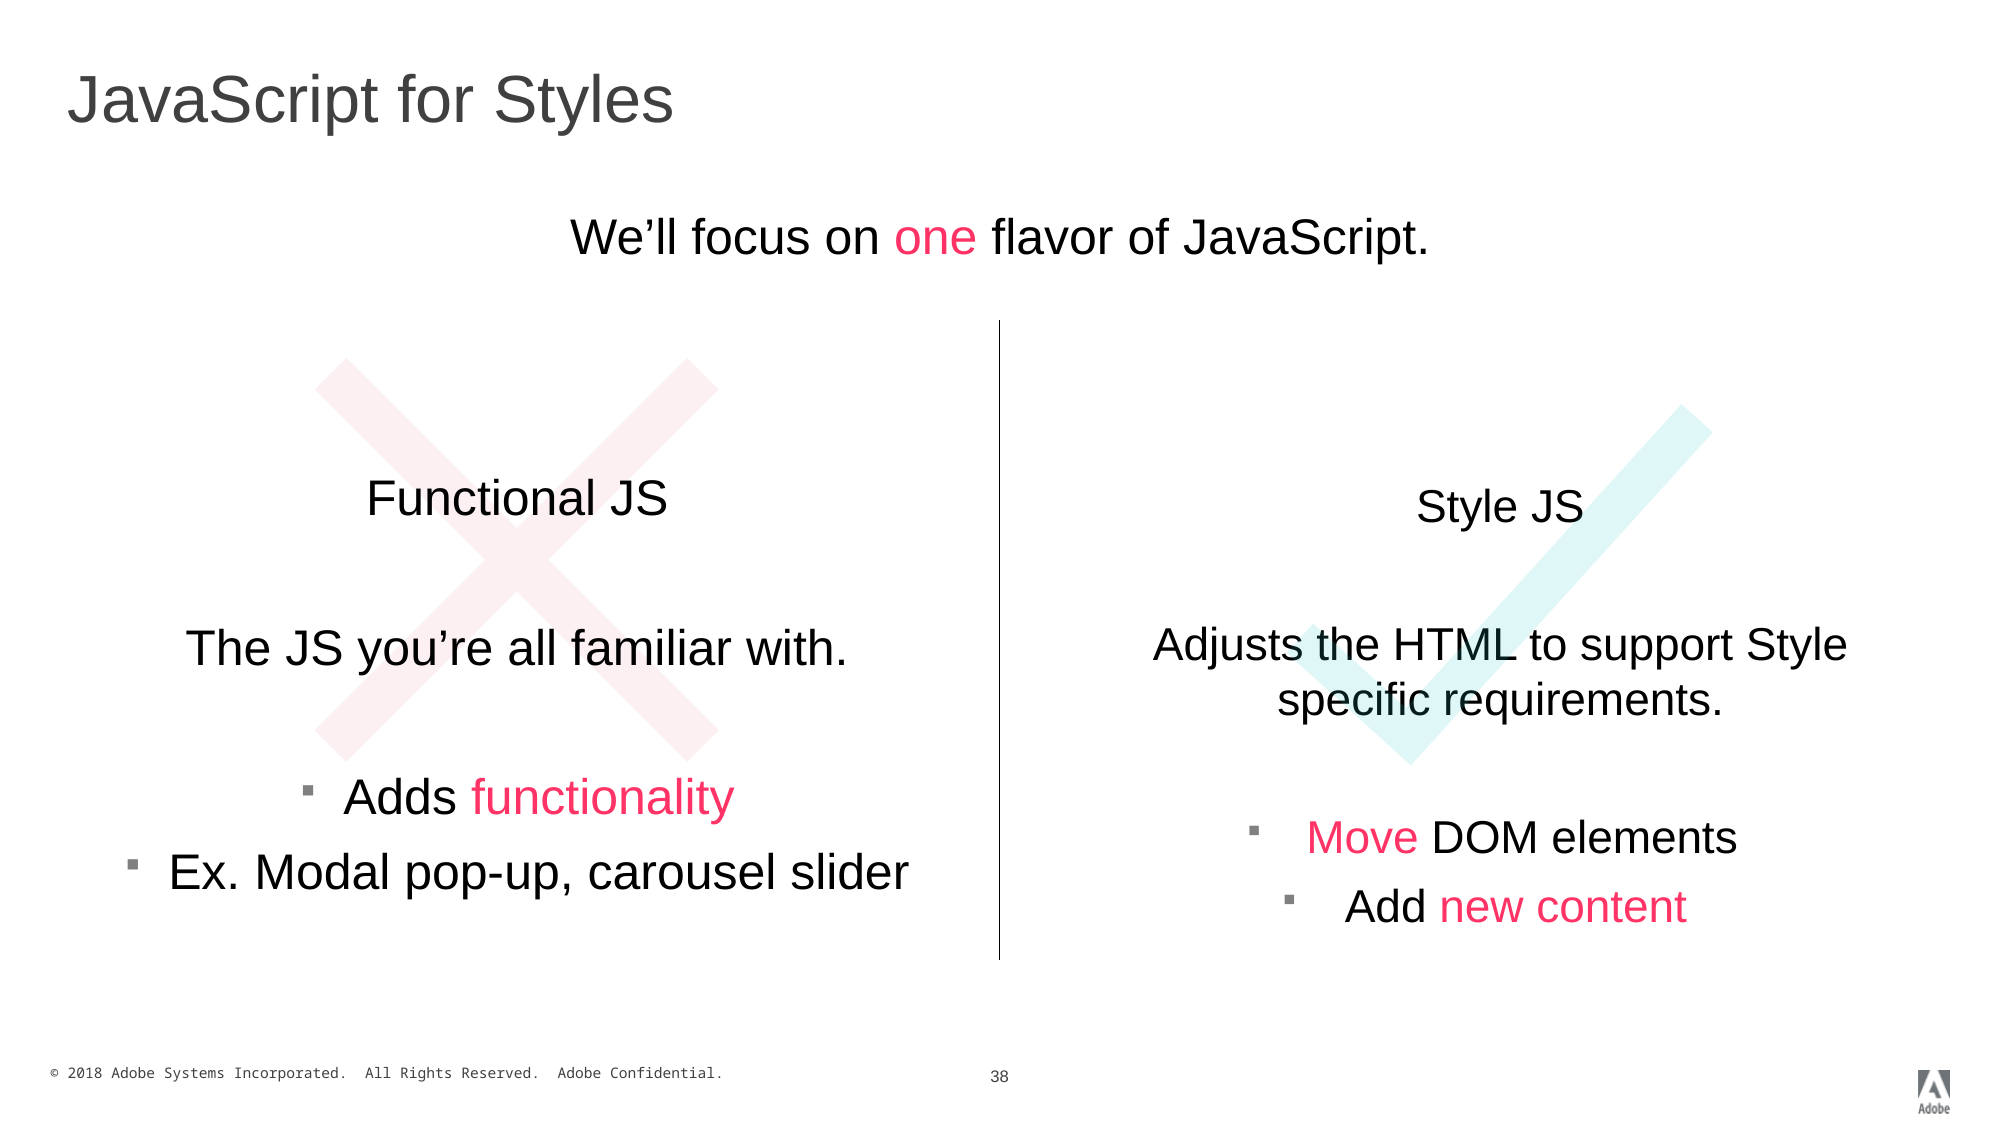

# JavaScript for Styles

We’ll focus on one flavor of JavaScript.

Functional JS

The JS you’re all familiar with.

Adds functionality
Ex. Modal pop-up, carousel slider
Style JS

Adjusts the HTML to support Style specific requirements.

Move DOM elements
Add new content
38